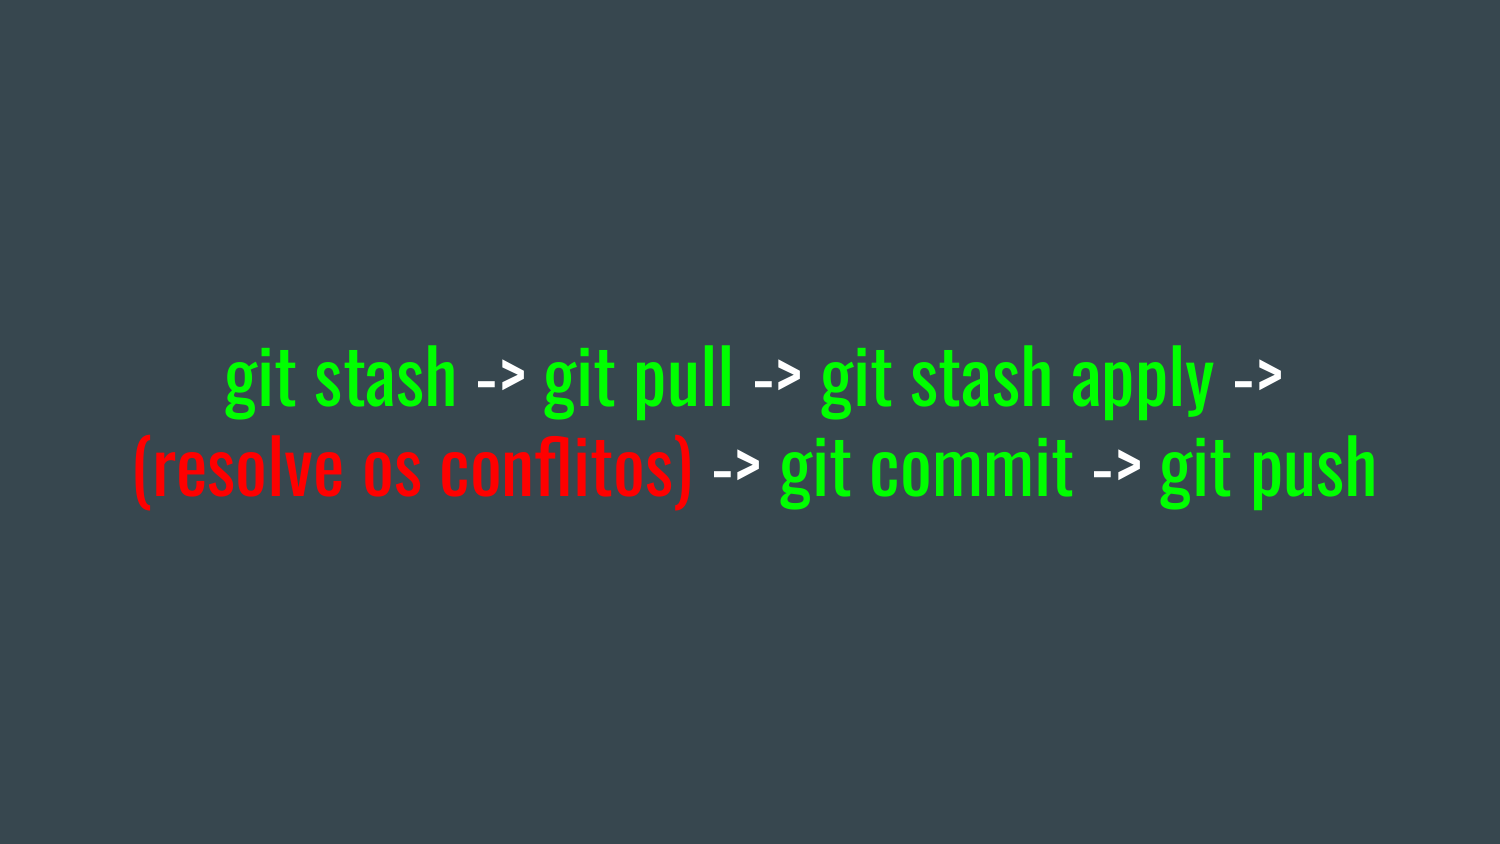

# git stash -> git pull -> git stash apply -> (resolve os conflitos) -> git commit -> git push